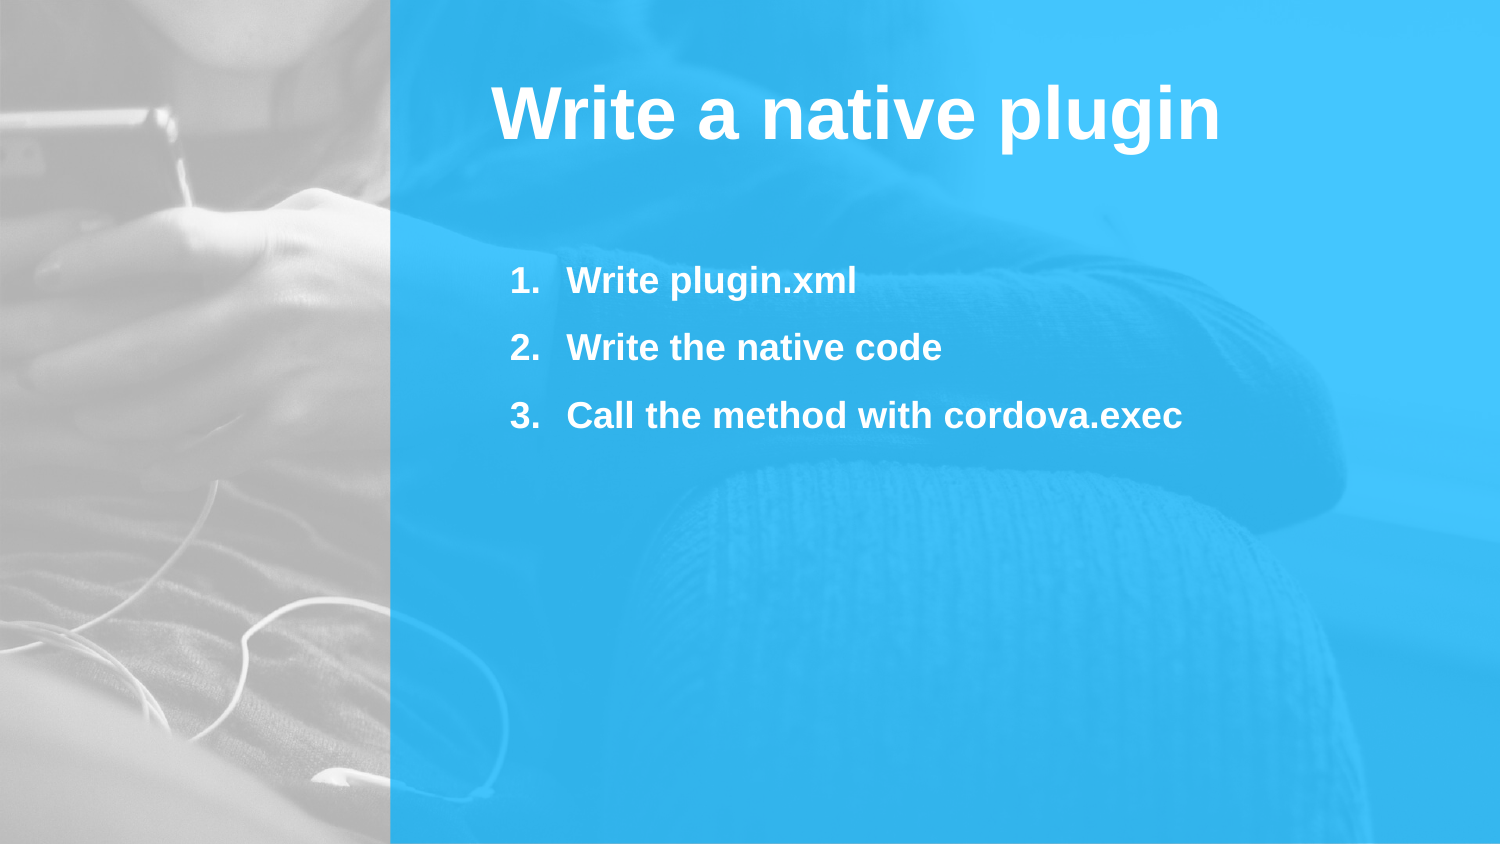

# Write a native plugin
Write plugin.xml
Write the native code
Call the method with cordova.exec